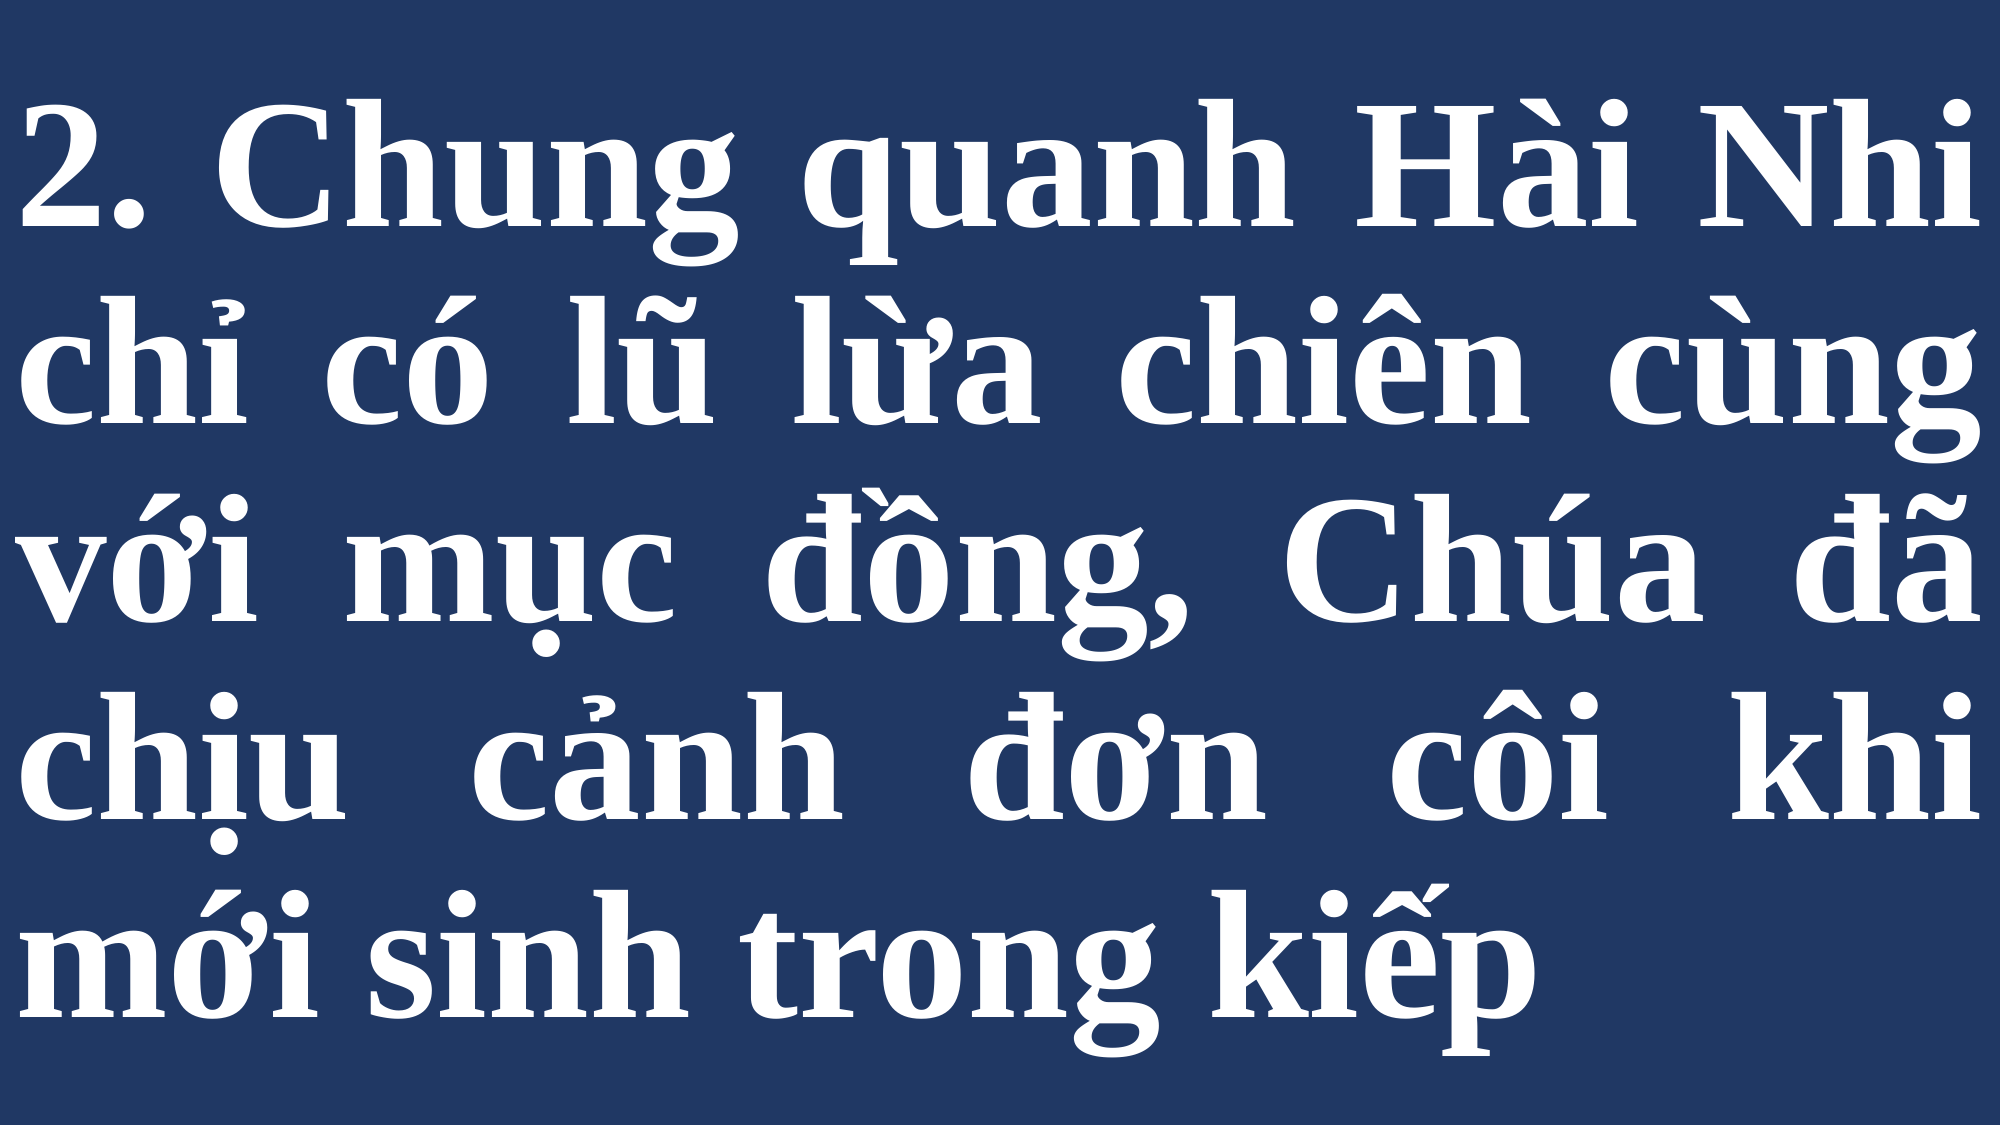

# 2. Chung quanh Hài Nhi chỉ có lũ lừa chiên cùng với mục đồng, Chúa đã chịu cảnh đơn côi khi mới sinh trong kiếp